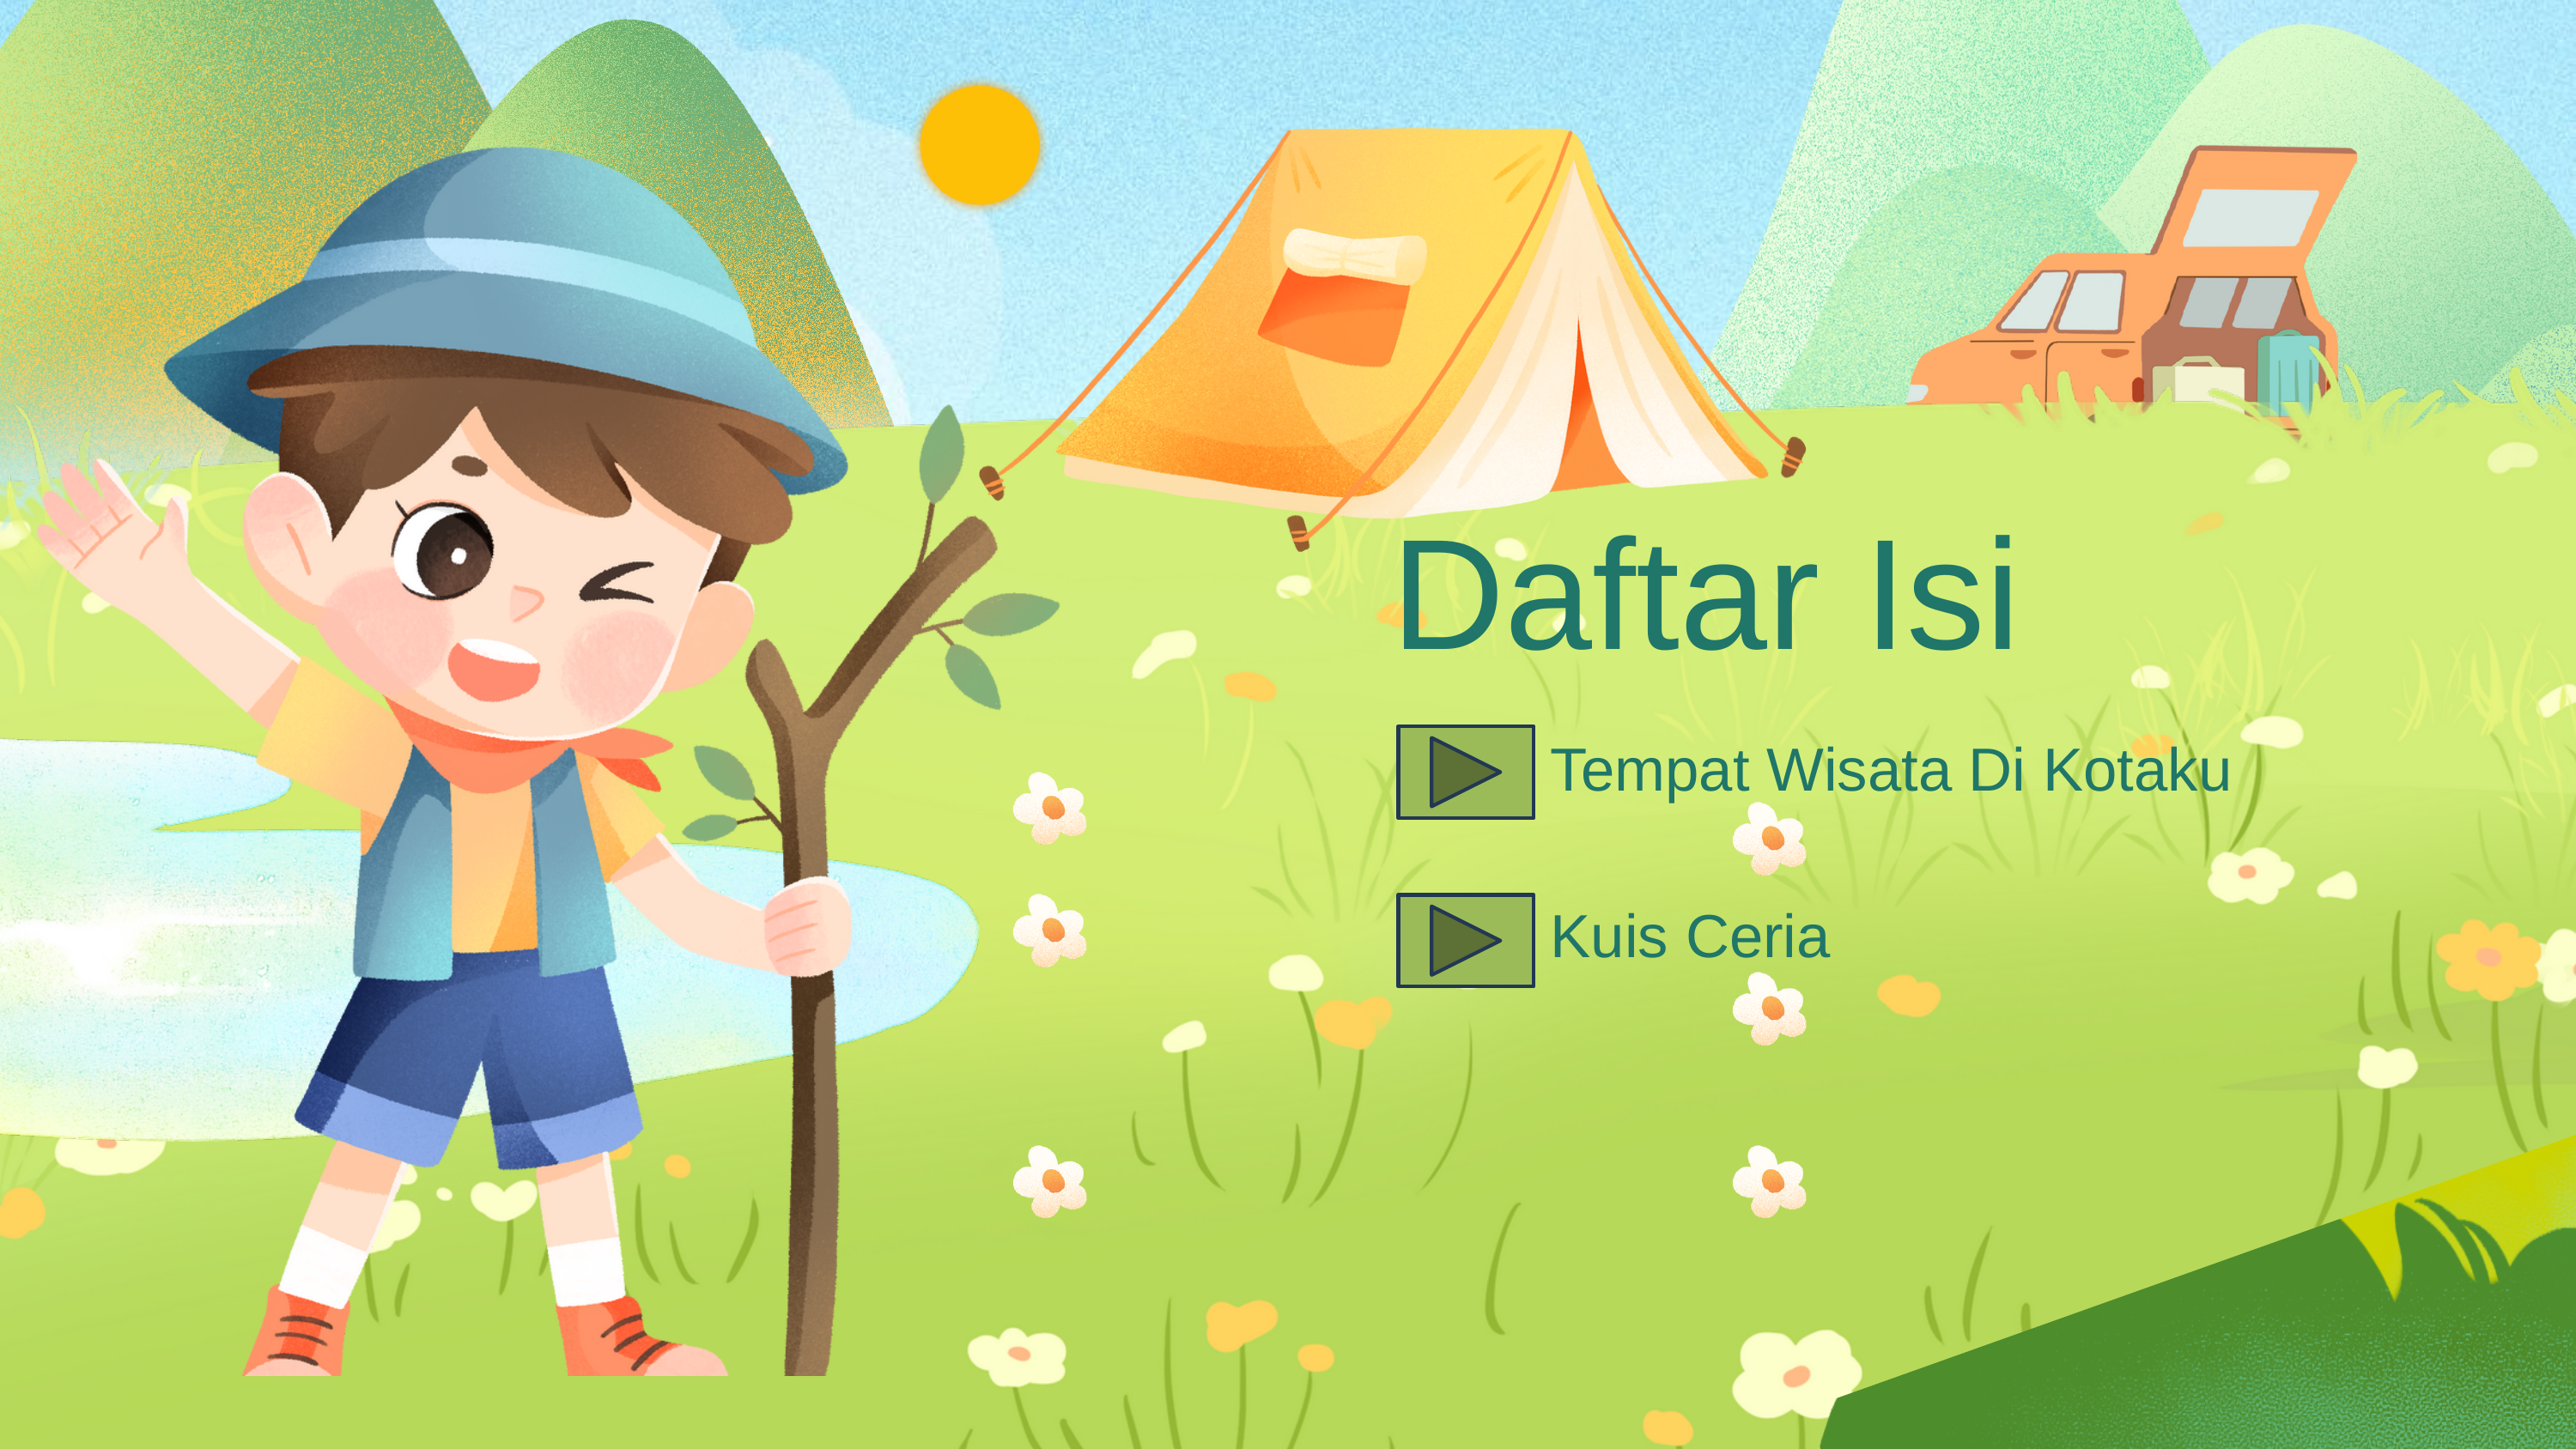

Daftar Isi

Tempat Wisata Di Kotaku

Kuis Ceria